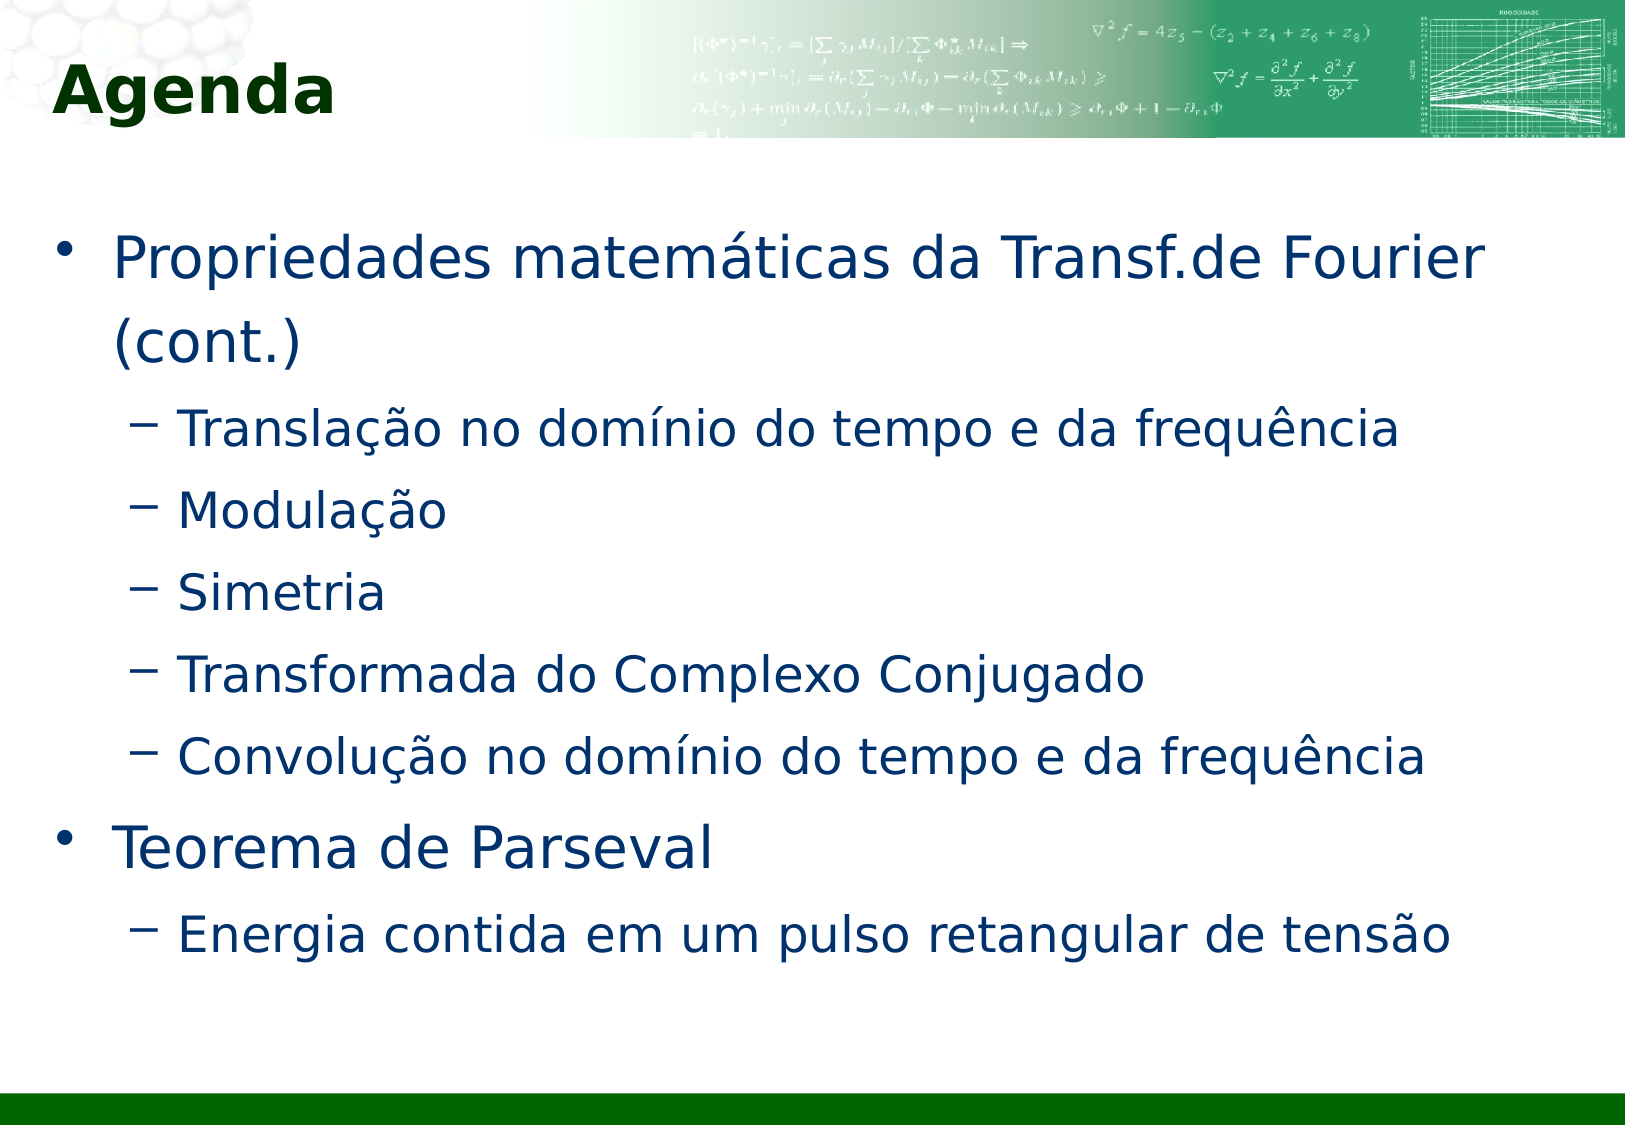

# Agenda
Propriedades matemáticas da Transf.de Fourier (cont.)
Translação no domínio do tempo e da frequência
Modulação
Simetria
Transformada do Complexo Conjugado
Convolução no domínio do tempo e da frequência
Teorema de Parseval
Energia contida em um pulso retangular de tensão